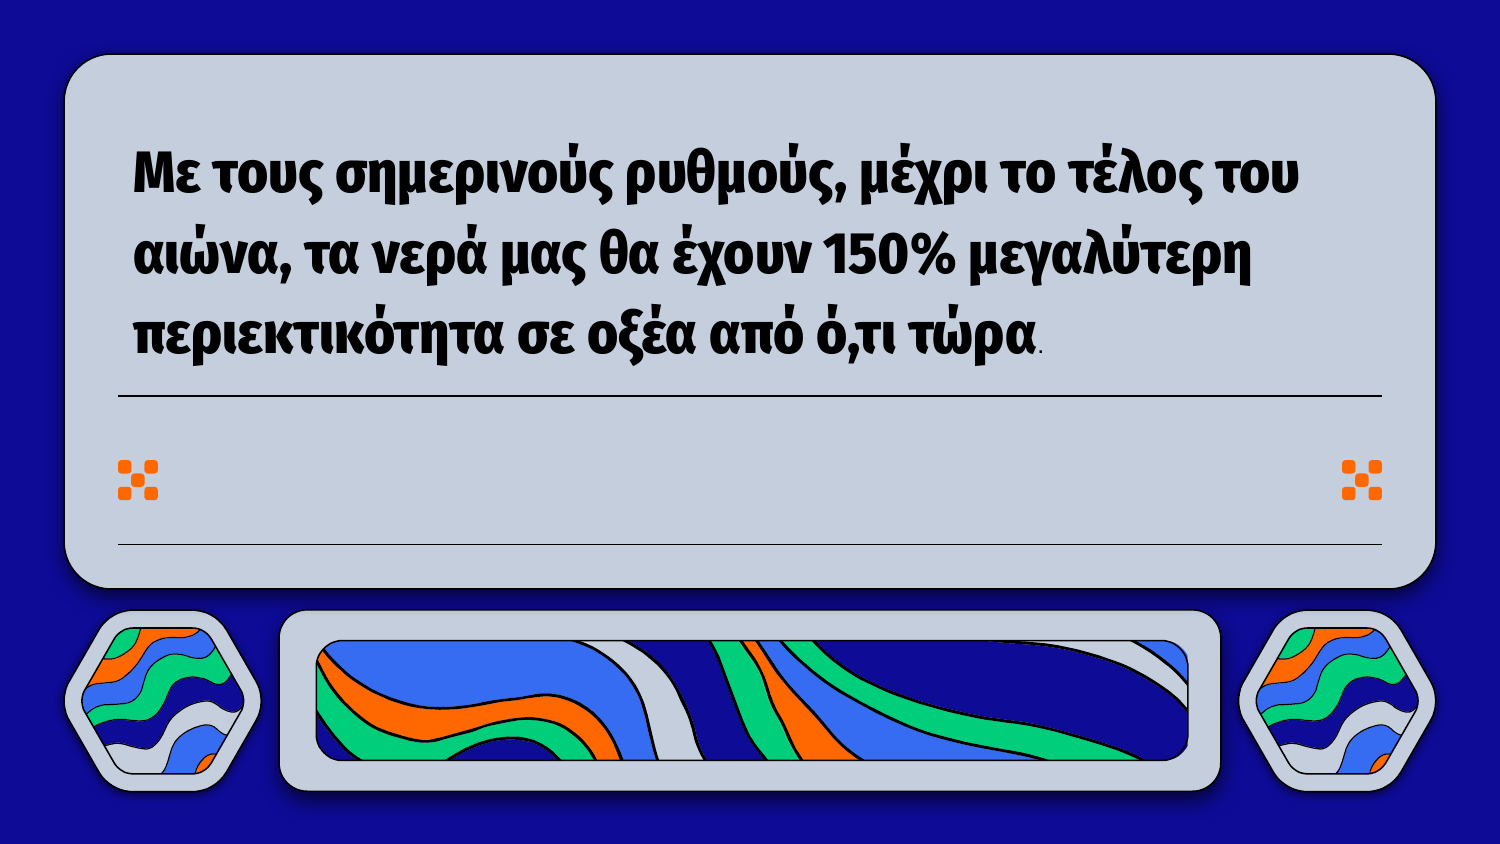

# Με τους σημερινούς ρυθμούς, μέχρι το τέλος του αιώνα, τα νερά μας θα έχουν 150% μεγαλύτερη περιεκτικότητα σε οξέα από ό,τι τώρα.